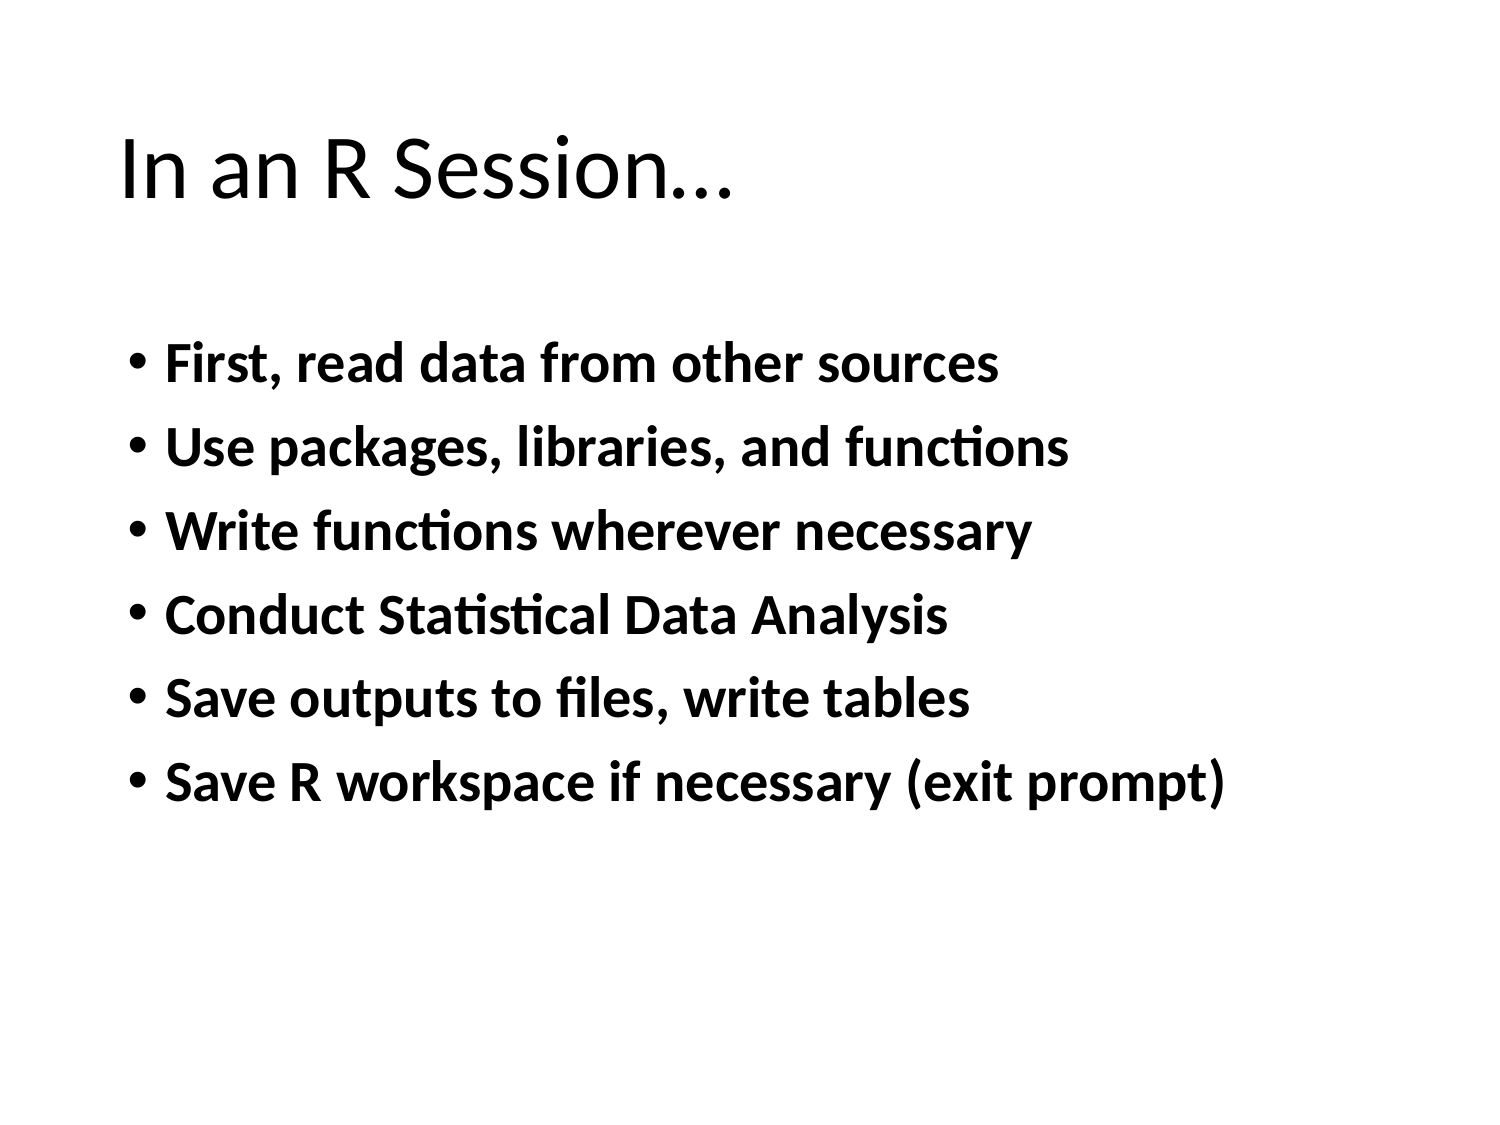

# In an R Session…
First, read data from other sources
Use packages, libraries, and functions
Write functions wherever necessary
Conduct Statistical Data Analysis
Save outputs to files, write tables
Save R workspace if necessary (exit prompt)